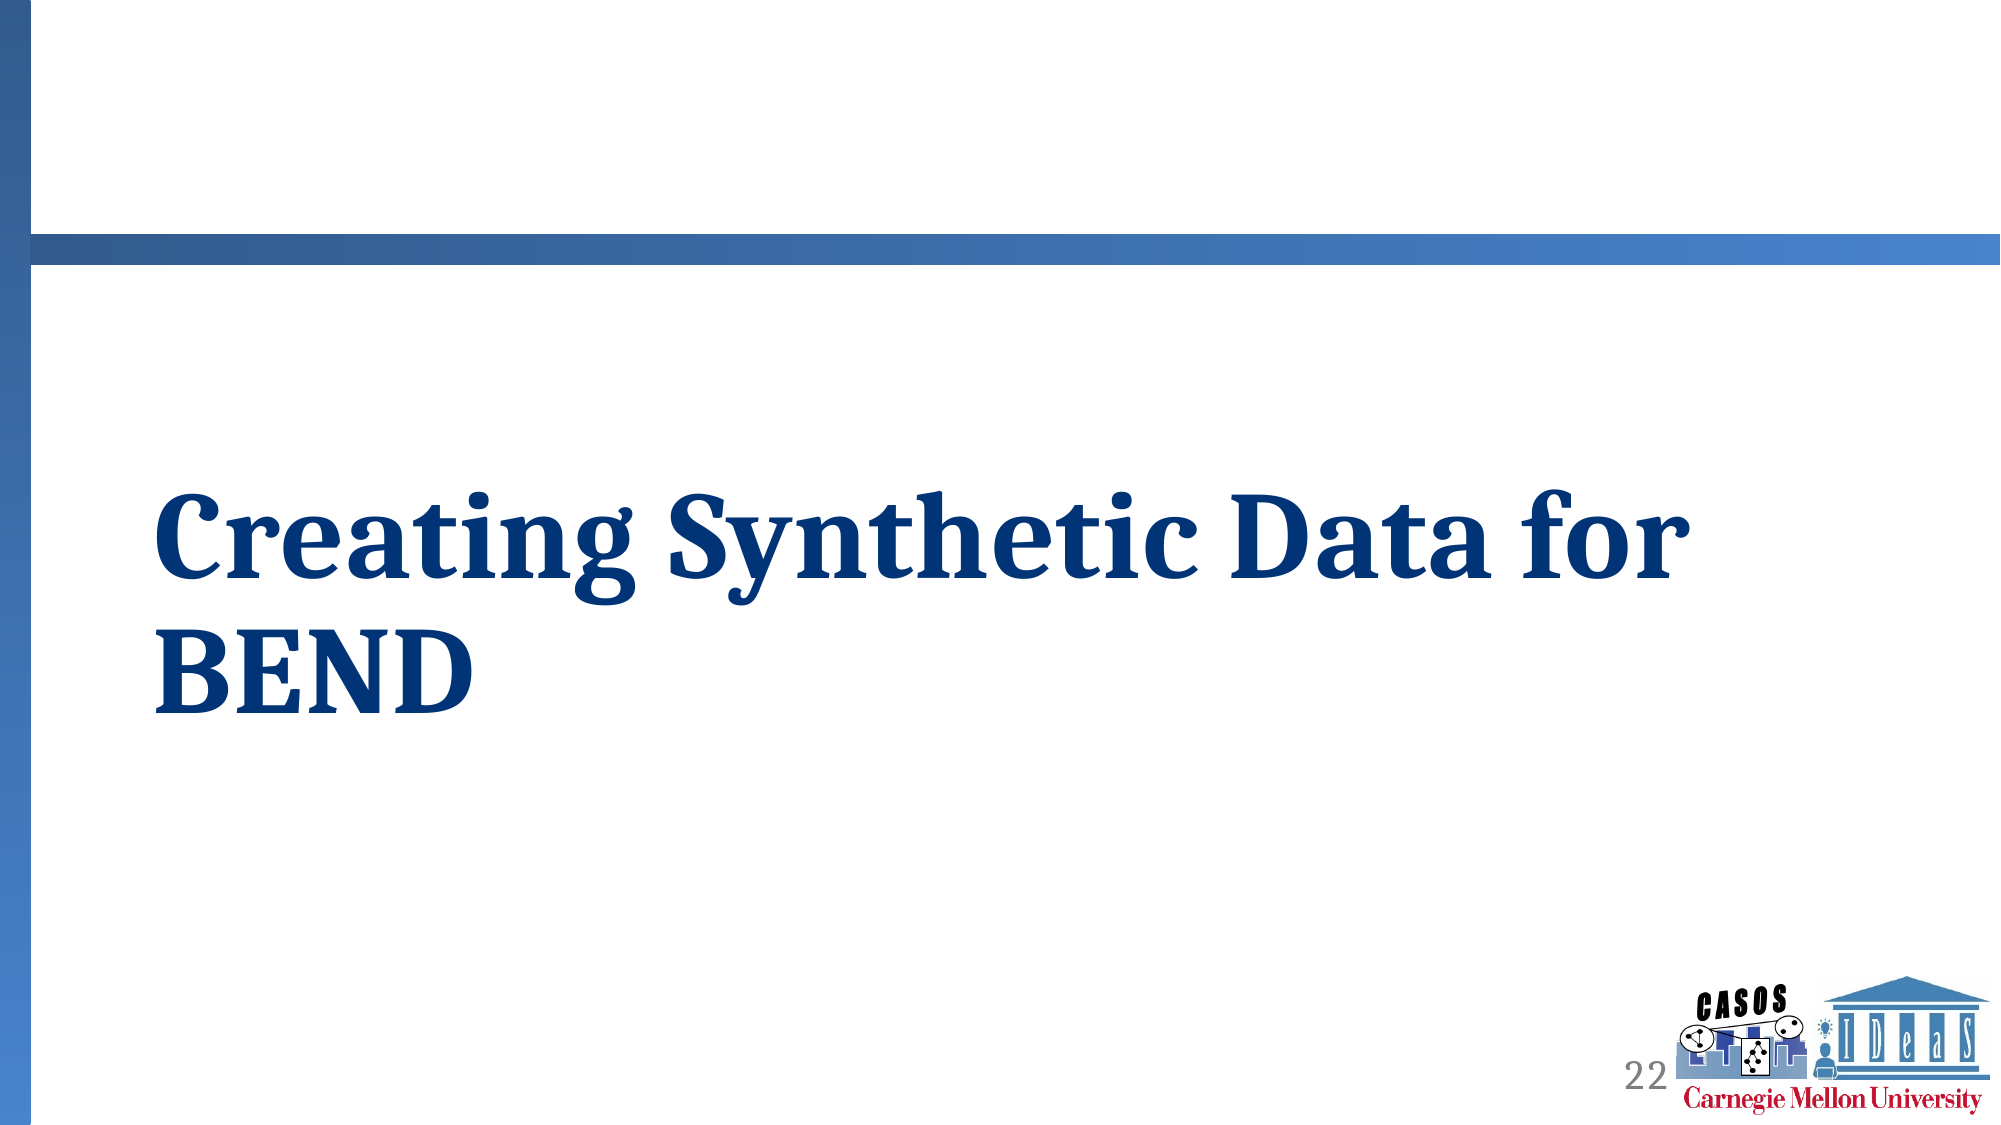

# Creating Synthetic Data for BEND
22